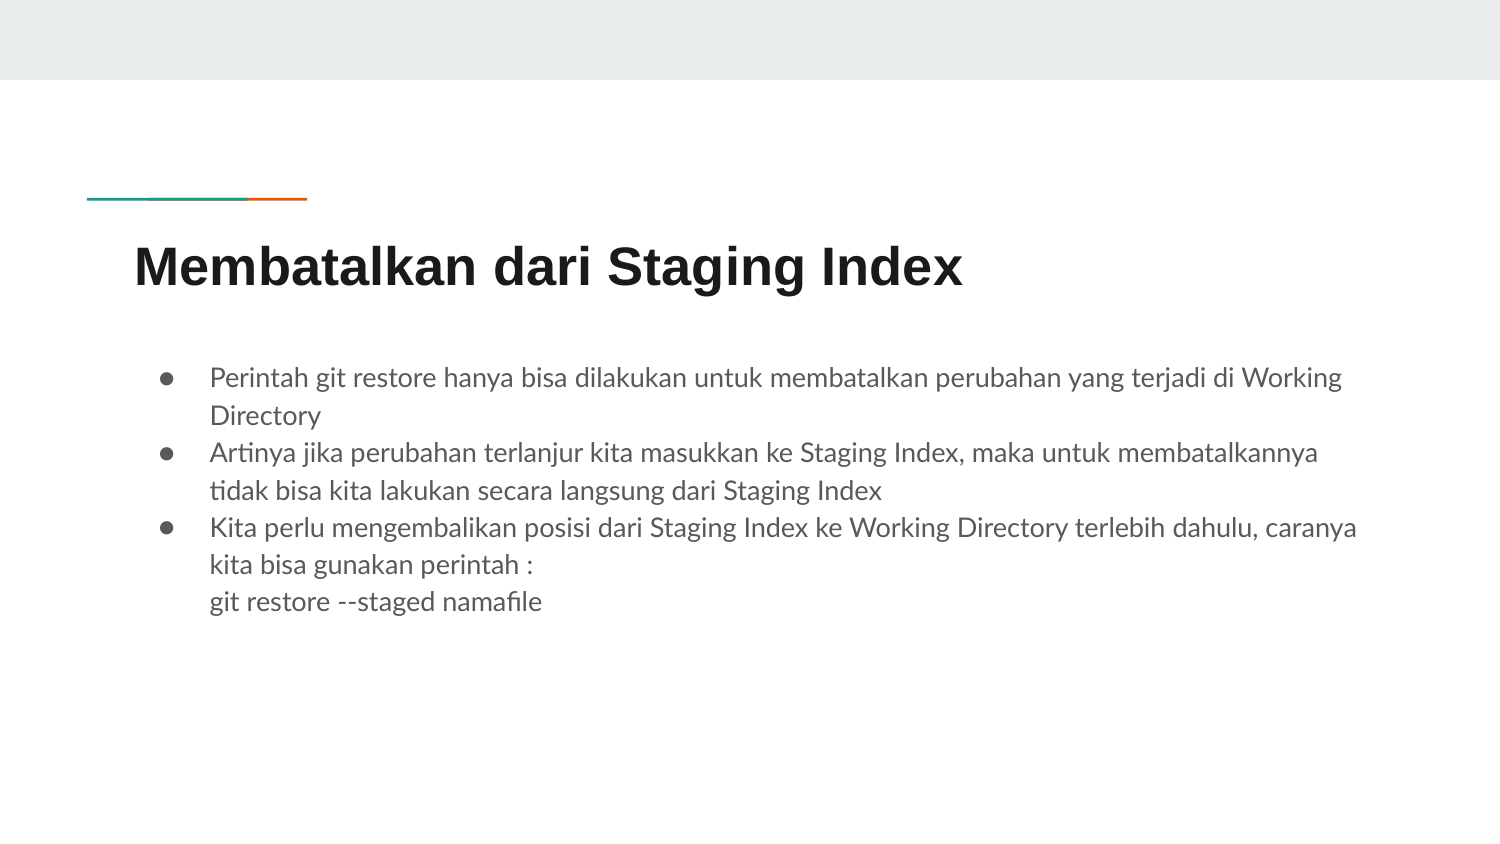

# Membatalkan dari Staging Index
Perintah git restore hanya bisa dilakukan untuk membatalkan perubahan yang terjadi di Working Directory
Artinya jika perubahan terlanjur kita masukkan ke Staging Index, maka untuk membatalkannya tidak bisa kita lakukan secara langsung dari Staging Index
Kita perlu mengembalikan posisi dari Staging Index ke Working Directory terlebih dahulu, caranya kita bisa gunakan perintah :
git restore --staged namafile